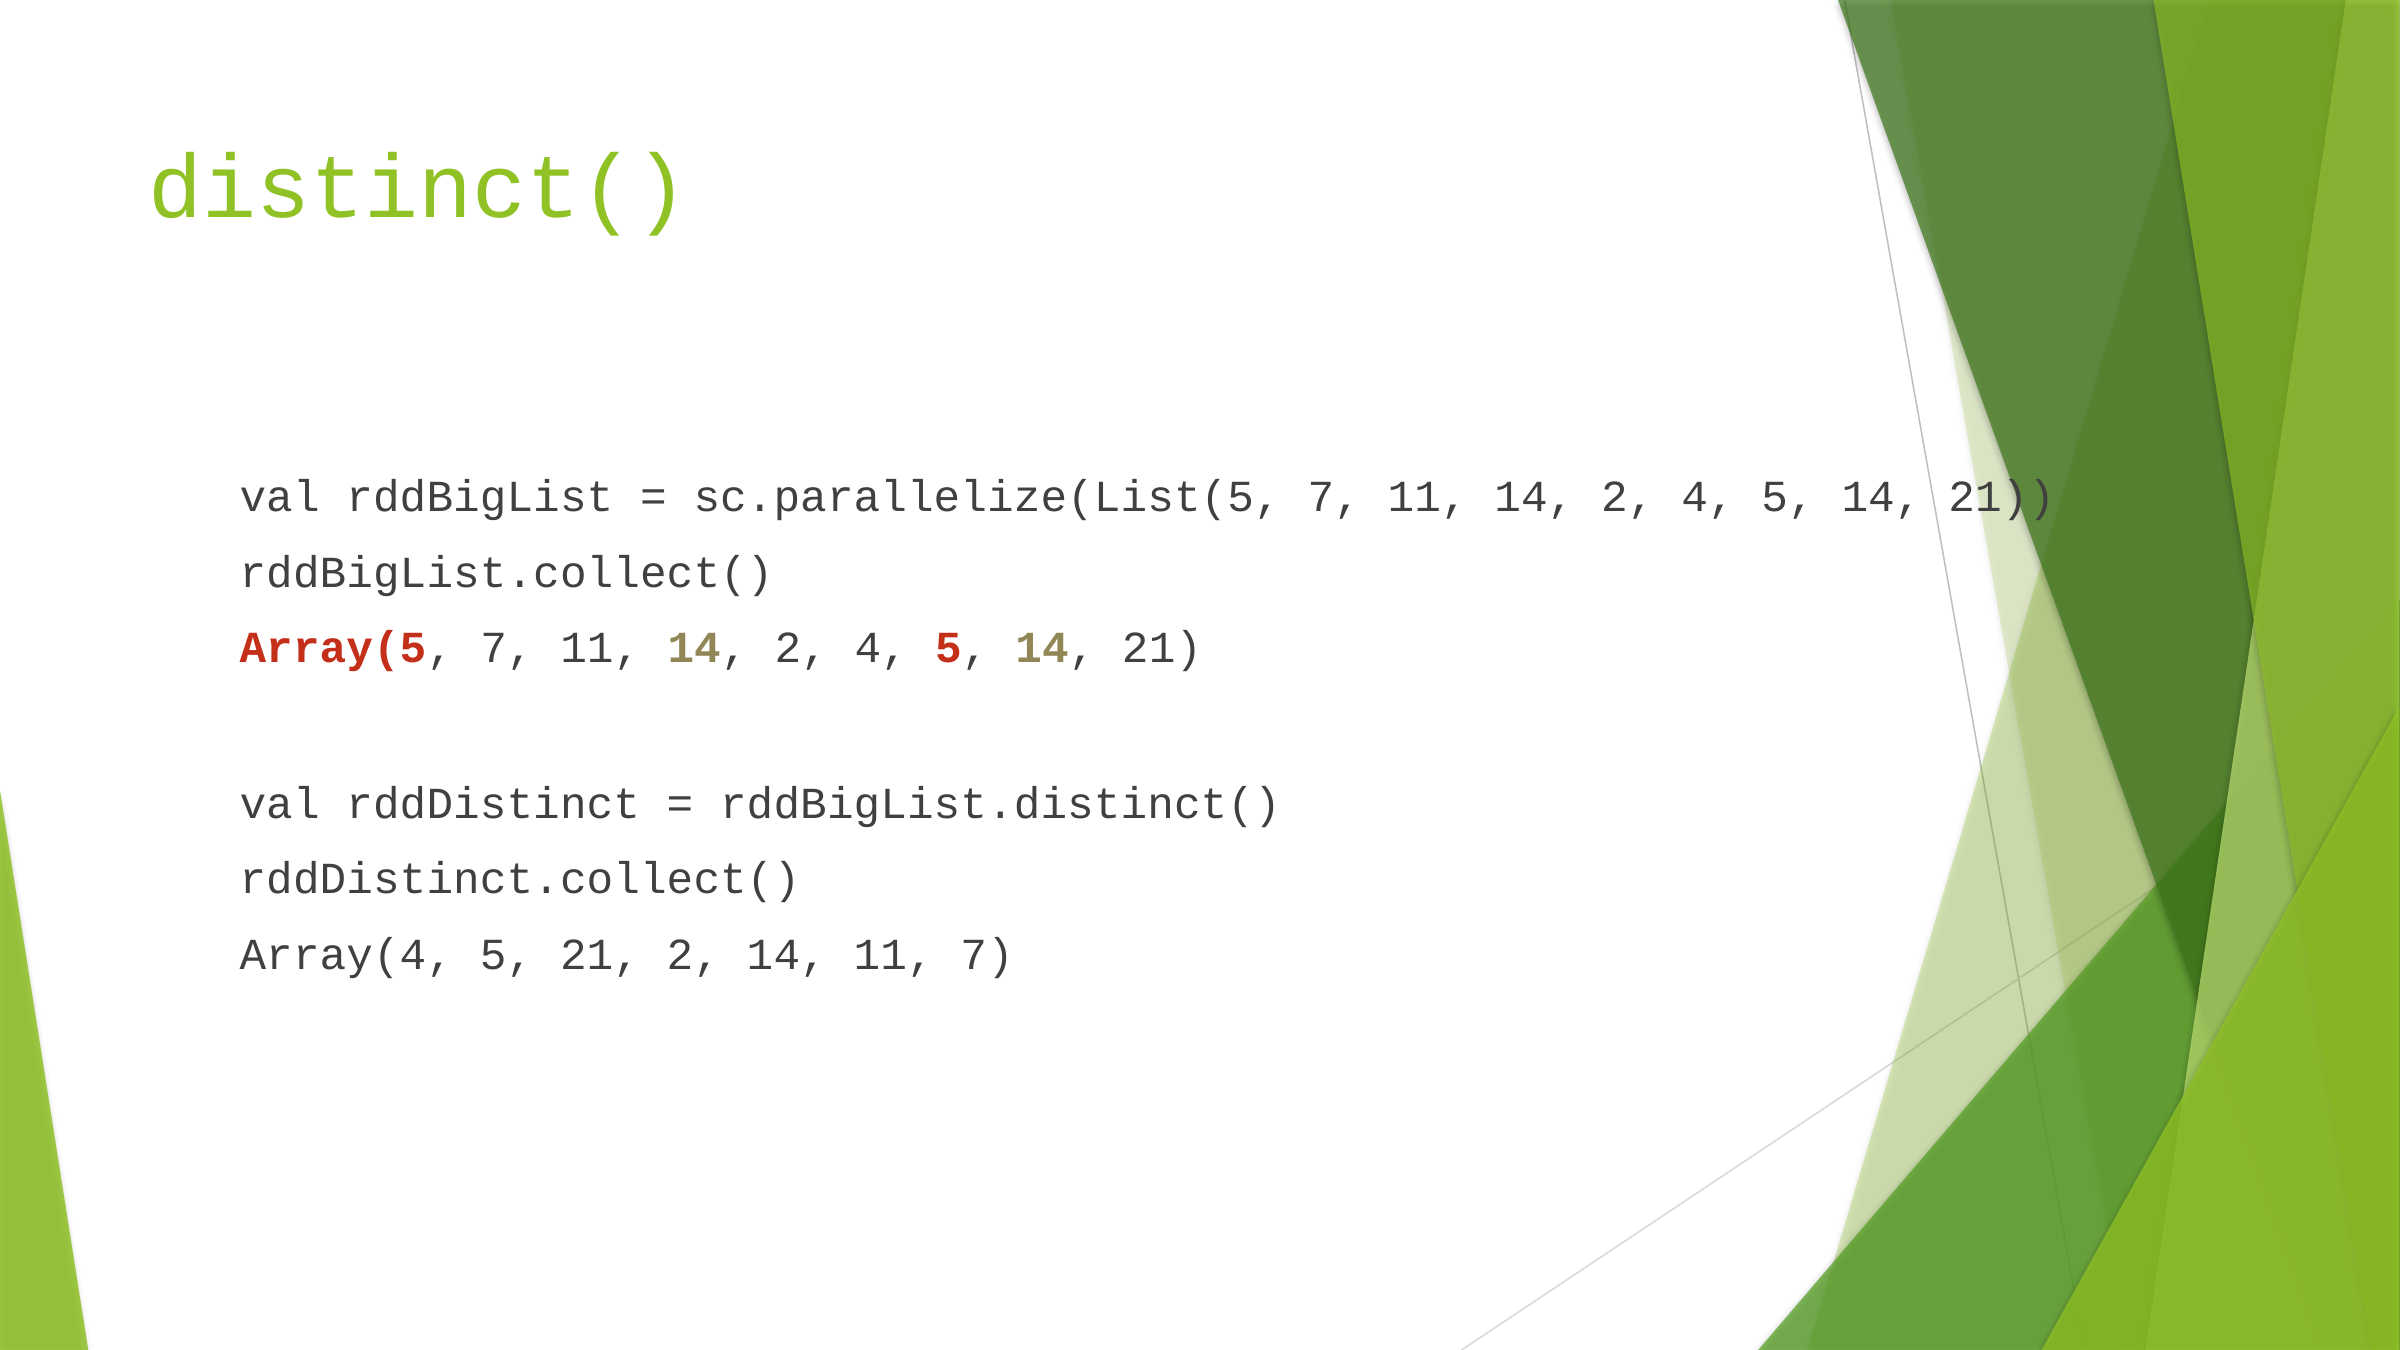

# distinct()

val rddBigList = sc.parallelize(List(5, 7, 11, 14, 2, 4, 5, 14, 21))
rddBigList.collect()
Array(5, 7, 11, 14, 2, 4, 5, 14, 21)

val rddDistinct = rddBigList.distinct()
rddDistinct.collect()
Array(4, 5, 21, 2, 14, 11, 7)